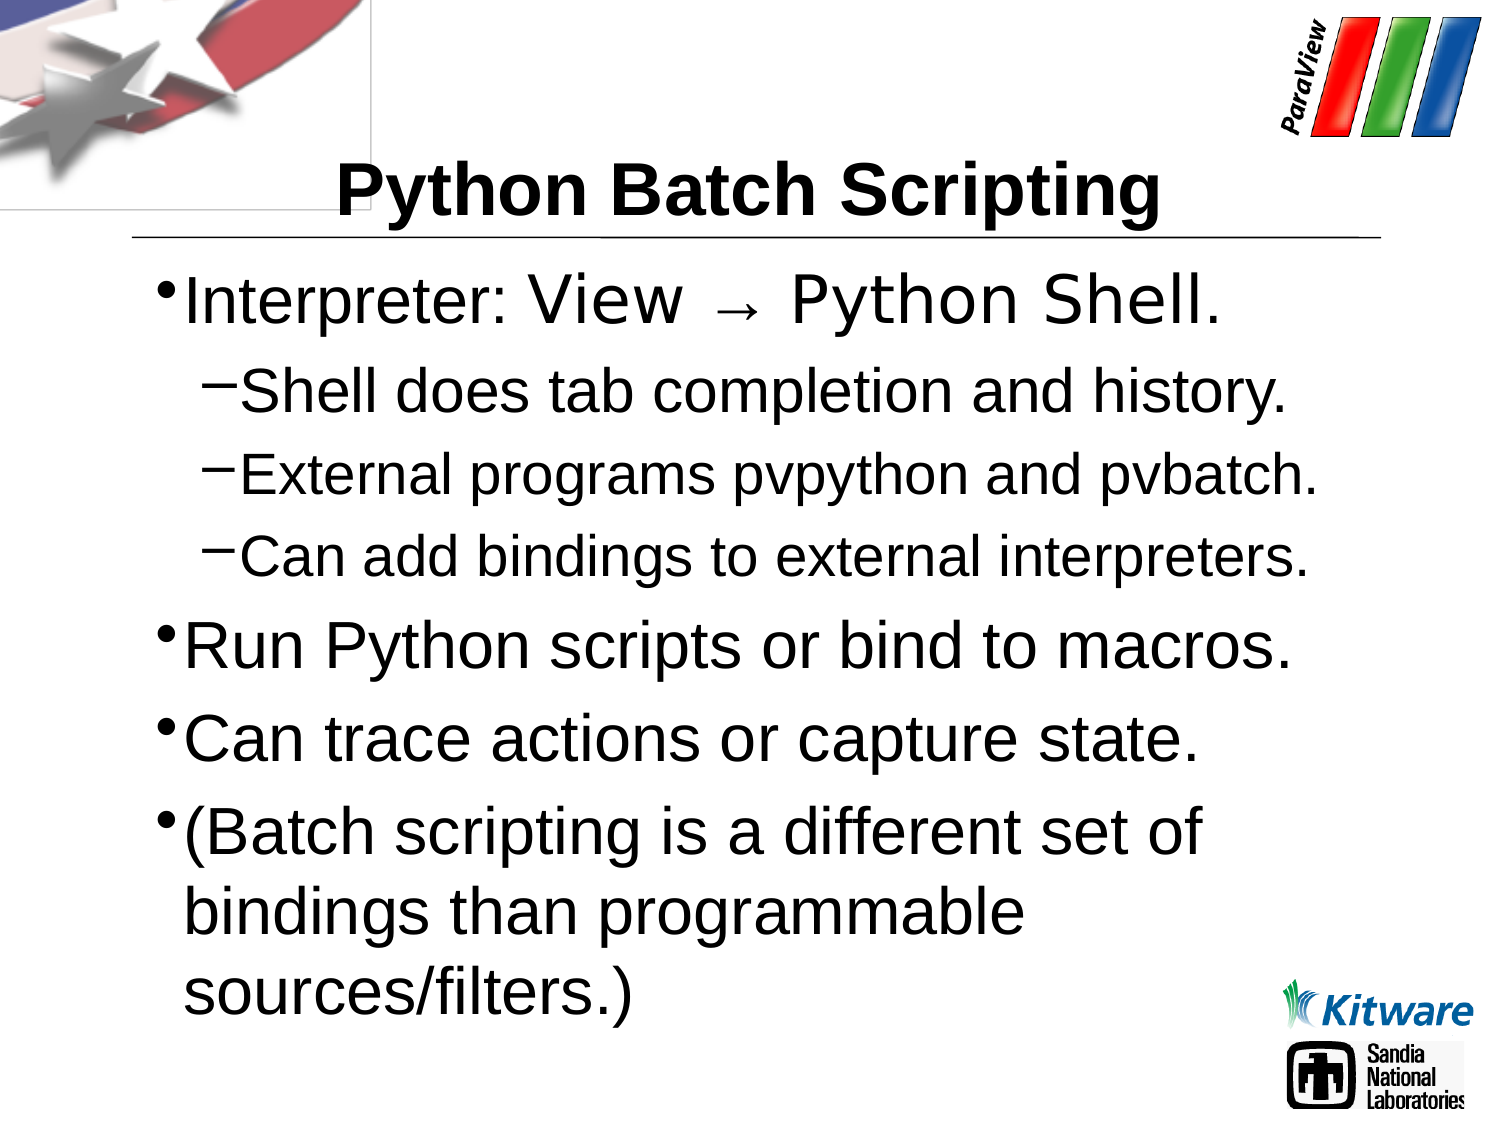

# Python Batch Scripting
Interpreter: View → Python Shell.
Shell does tab completion and history.
External programs pvpython and pvbatch.
Can add bindings to external interpreters.
Run Python scripts or bind to macros.
Can trace actions or capture state.
(Batch scripting is a different set of bindings than programmable sources/filters.)